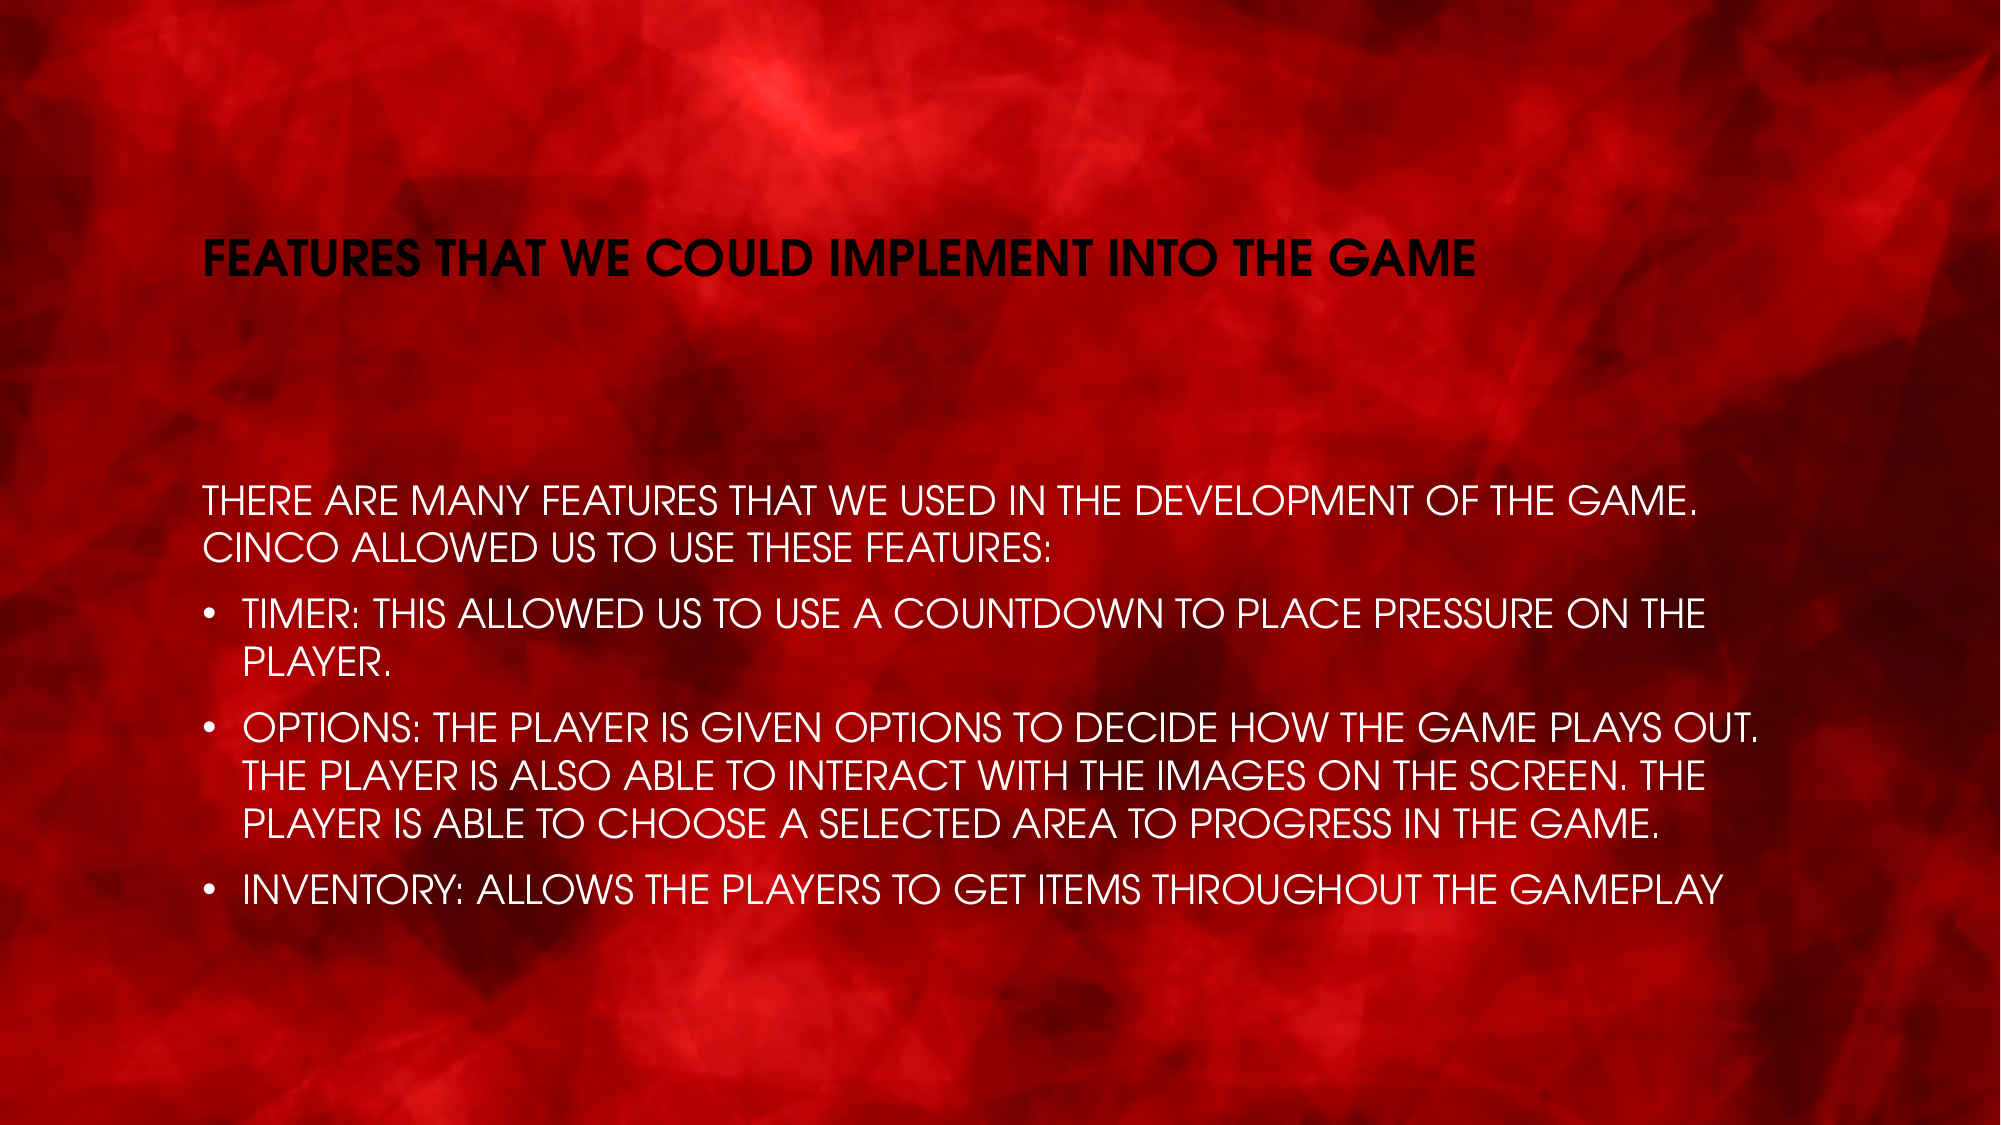

# features that we could implement into the game
There are many features that we used in the development of the game. Cinco allowed us to use these features:
Timer: this allowed us to use a countdown to place pressure on the player.
Options: the player is given options to decide how the game plays out. The player is also able to interact with the images on the screen. The player is able to choose a selected area to progress in the game.
Inventory: allows the players to get items throughout the gameplay